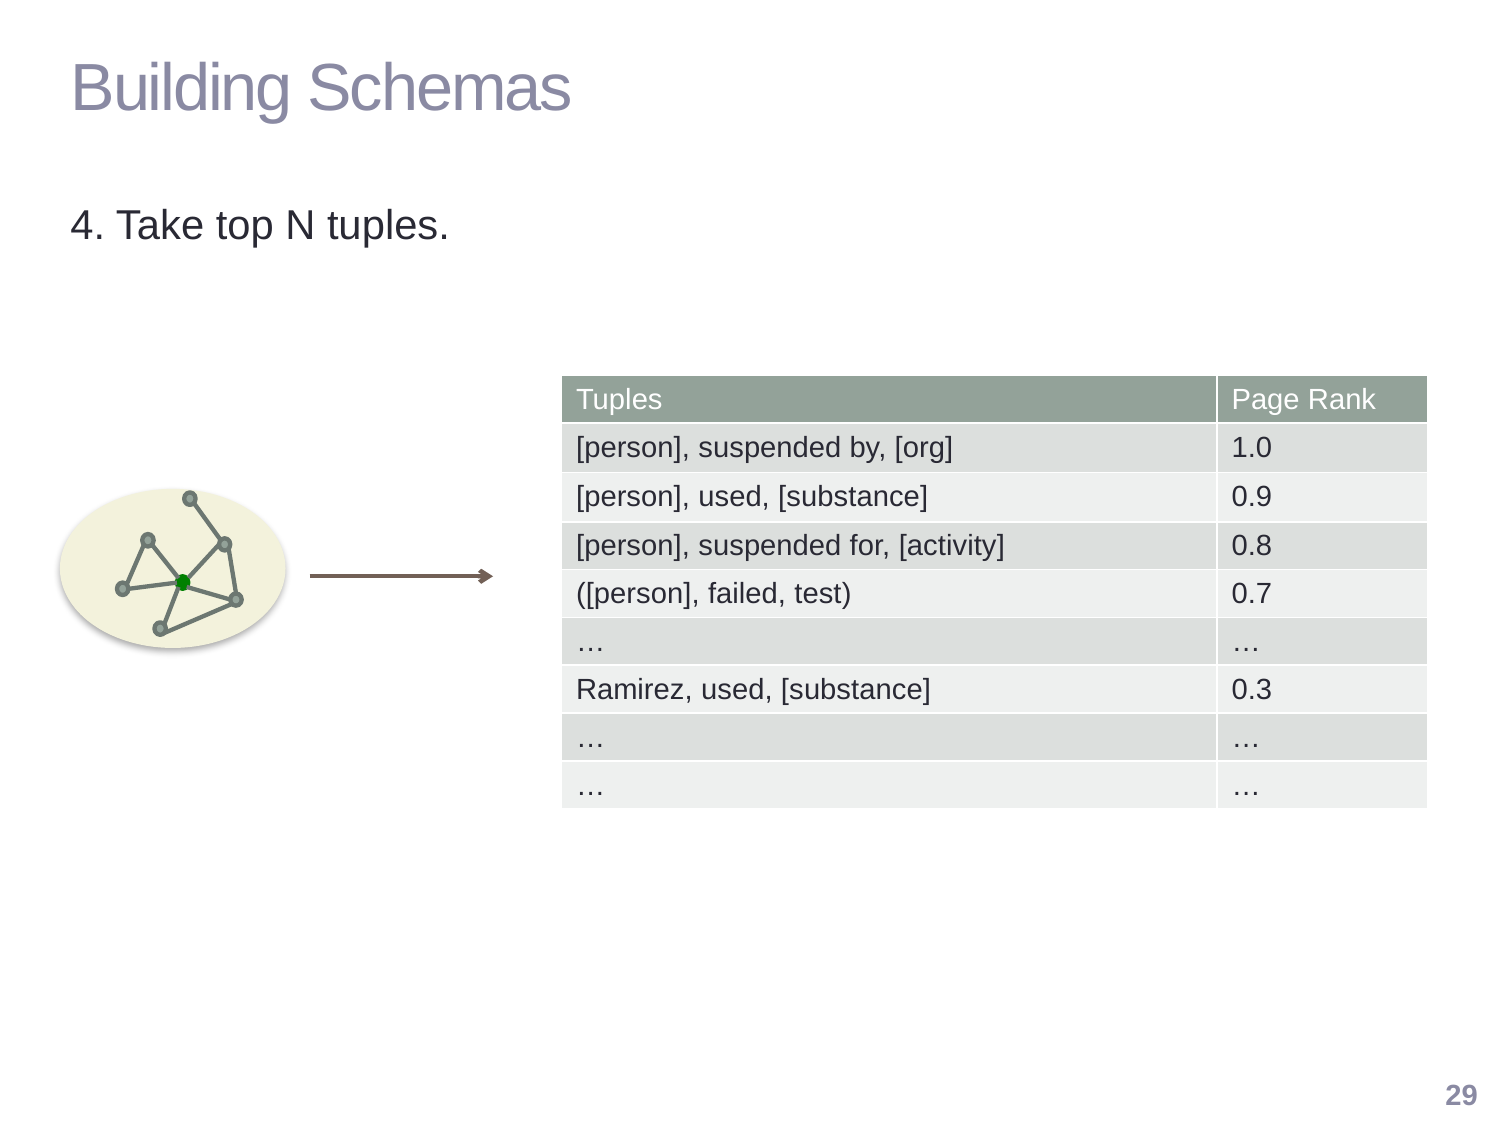

# Building Schemas
4. Take top N tuples.
| Tuples | Page Rank |
| --- | --- |
| [person], suspended by, [org] | 1.0 |
| [person], used, [substance] | 0.9 |
| [person], suspended for, [activity] | 0.8 |
| ([person], failed, test) | 0.7 |
| … | … |
| Ramirez, used, [substance] | 0.3 |
| … | … |
| … | … |

29